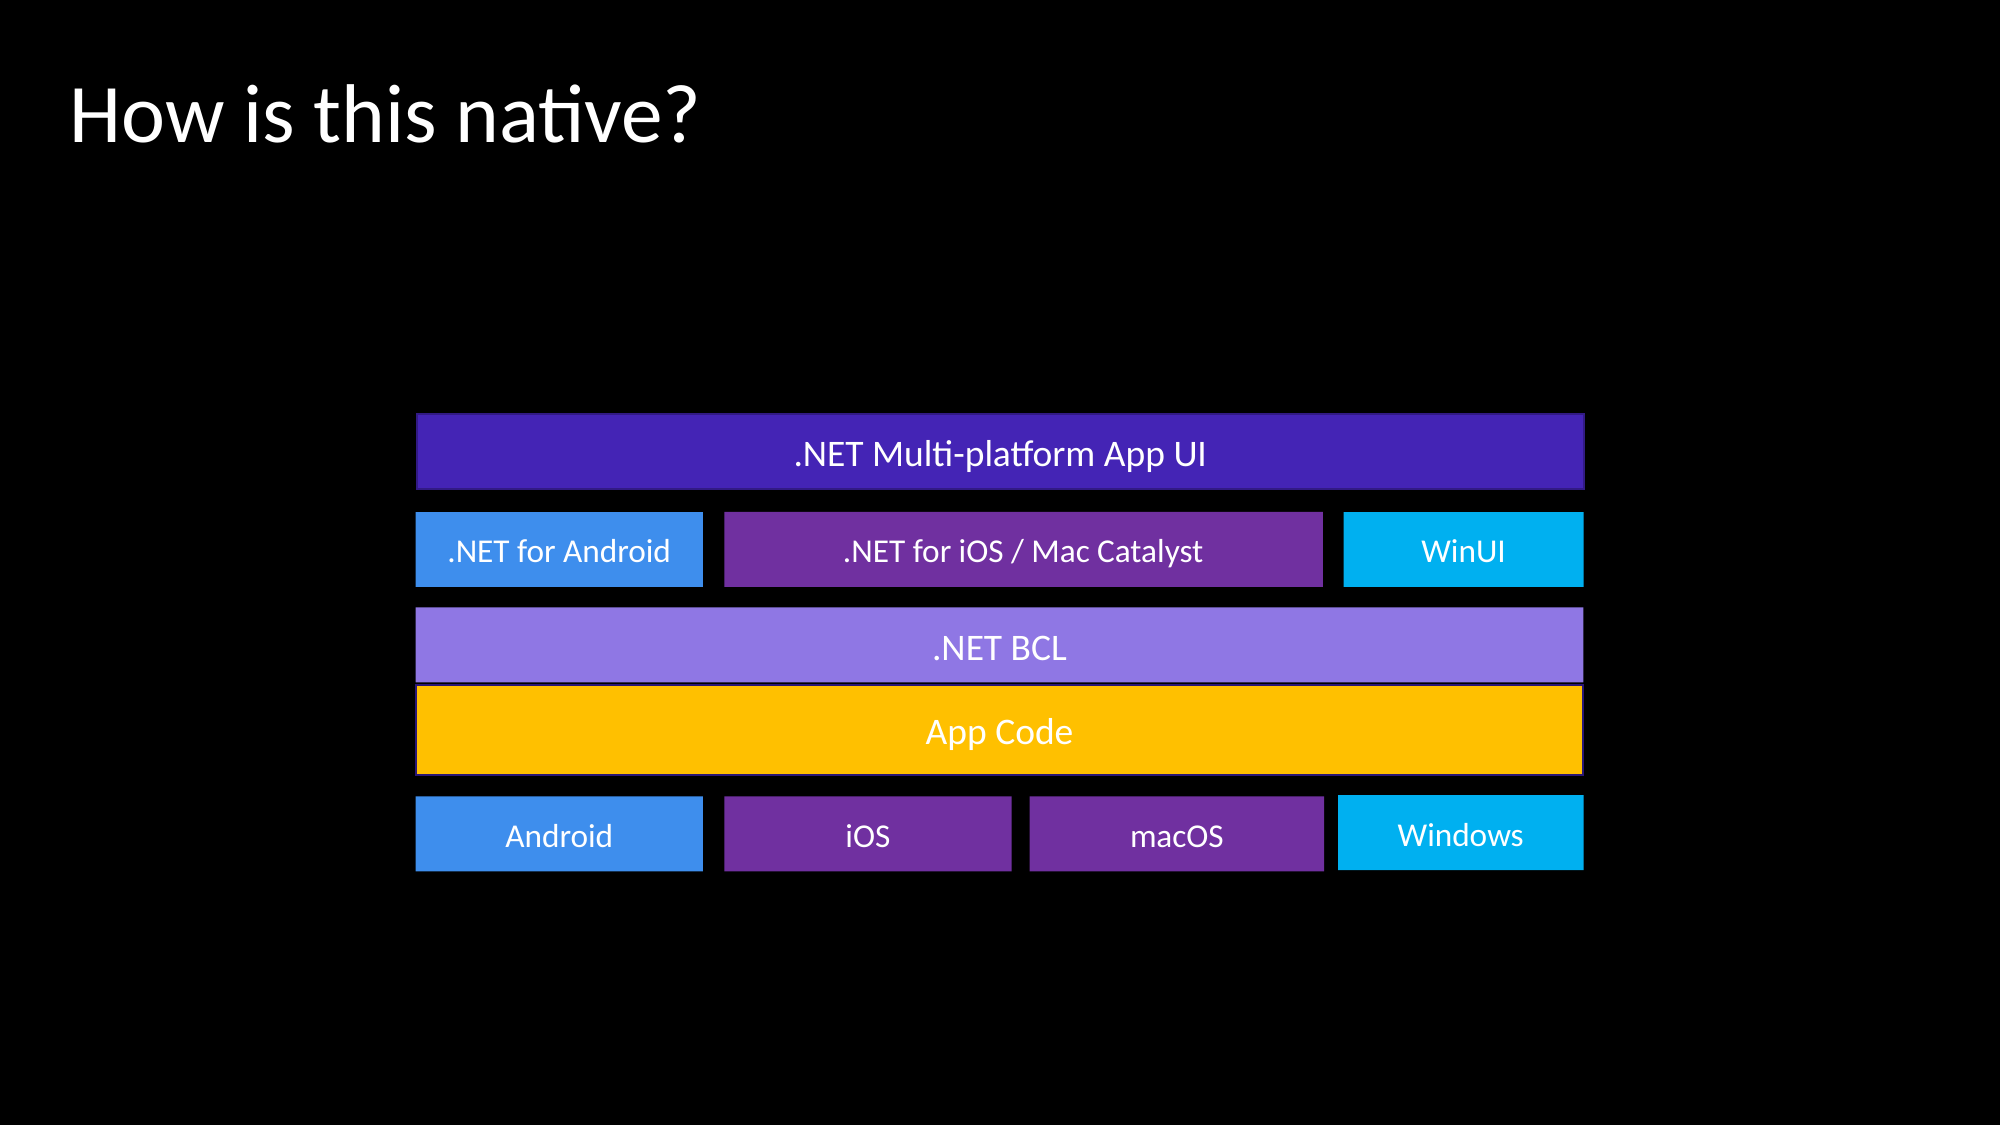

How is this native?
.NET Multi-platform App UI
.NET for iOS / Mac Catalyst
.NET for Android
WinUI
.NET BCL
App Code
.NET Runtime (Mono or CoreCLR)
Windows
Android
iOS
macOS